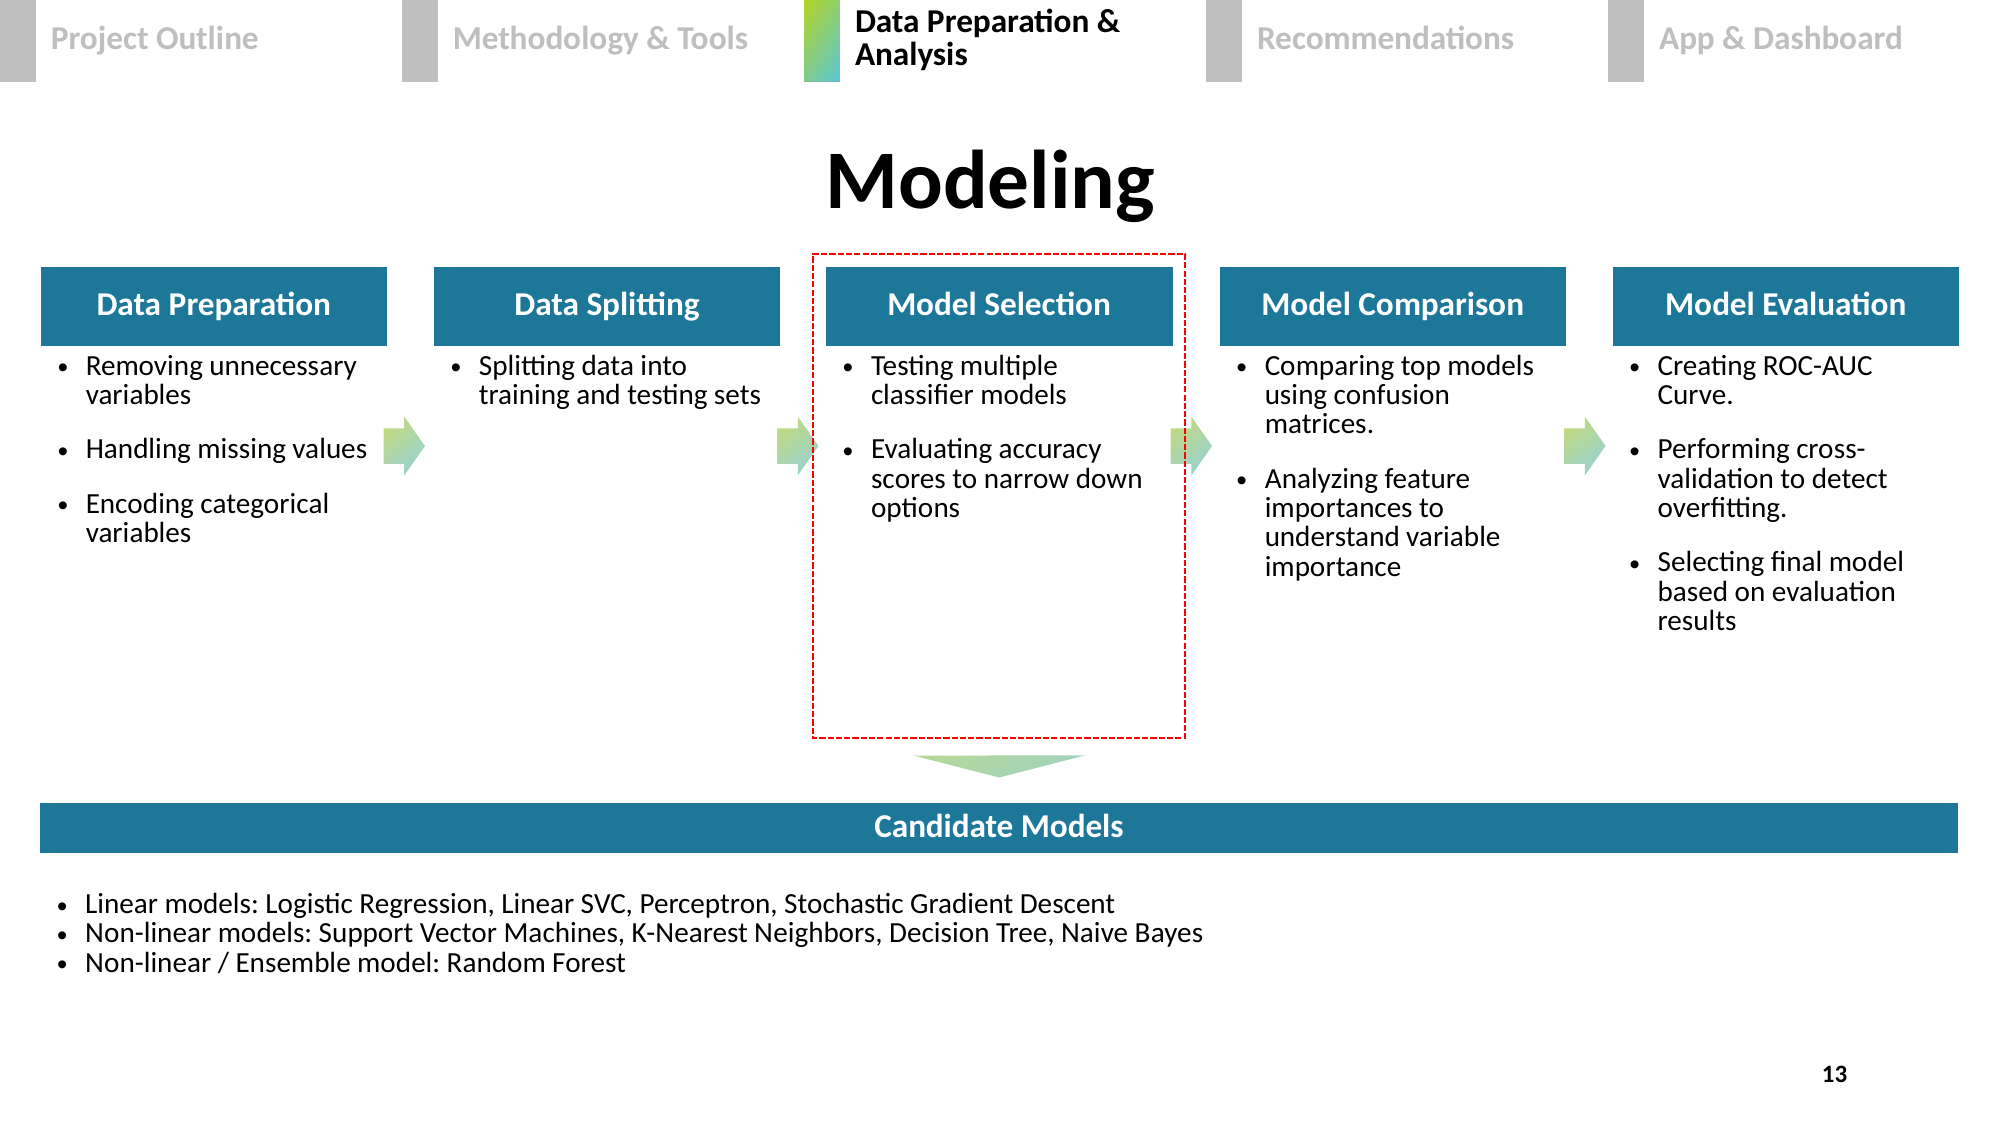

|  | Project Outline |  | Methodology & Tools |  | Data Preparation & Analysis |  | Recommendations |  | App & Dashboard |
| --- | --- | --- | --- | --- | --- | --- | --- | --- | --- |
# Modeling

| Data Preparation |
| --- |
| Removing unnecessary variables Handling missing values Encoding categorical variables |
| Data Splitting |
| --- |
| Splitting data into training and testing sets |
| Model Selection |
| --- |
| Testing multiple classifier models Evaluating accuracy scores to narrow down options |
| Model Comparison |
| --- |
| Comparing top models using confusion matrices. Analyzing feature importances to understand variable importance |
| Model Evaluation |
| --- |
| Creating ROC-AUC Curve. Performing cross-validation to detect overfitting. Selecting final model based on evaluation results |

| Candidate Models |
| --- |
| Linear models: Logistic Regression, Linear SVC, Perceptron, Stochastic Gradient Descent Non-linear models: Support Vector Machines, K-Nearest Neighbors, Decision Tree, Naive Bayes Non-linear / Ensemble model: Random Forest |
13